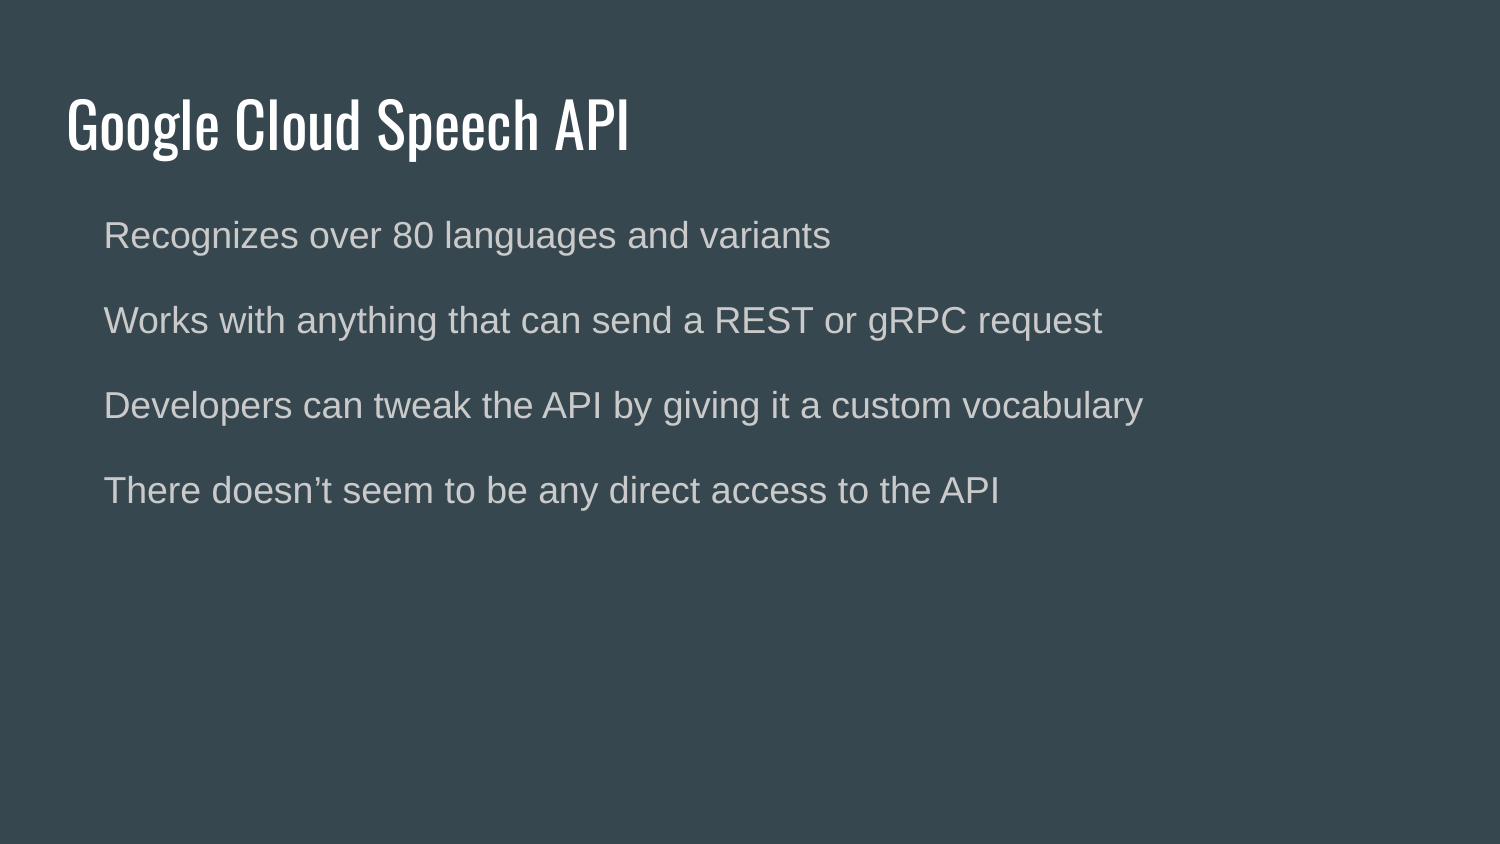

# Google Cloud Speech API

Recognizes over 80 languages and variants
Works with anything that can send a REST or gRPC request
Developers can tweak the API by giving it a custom vocabulary
There doesn’t seem to be any direct access to the API